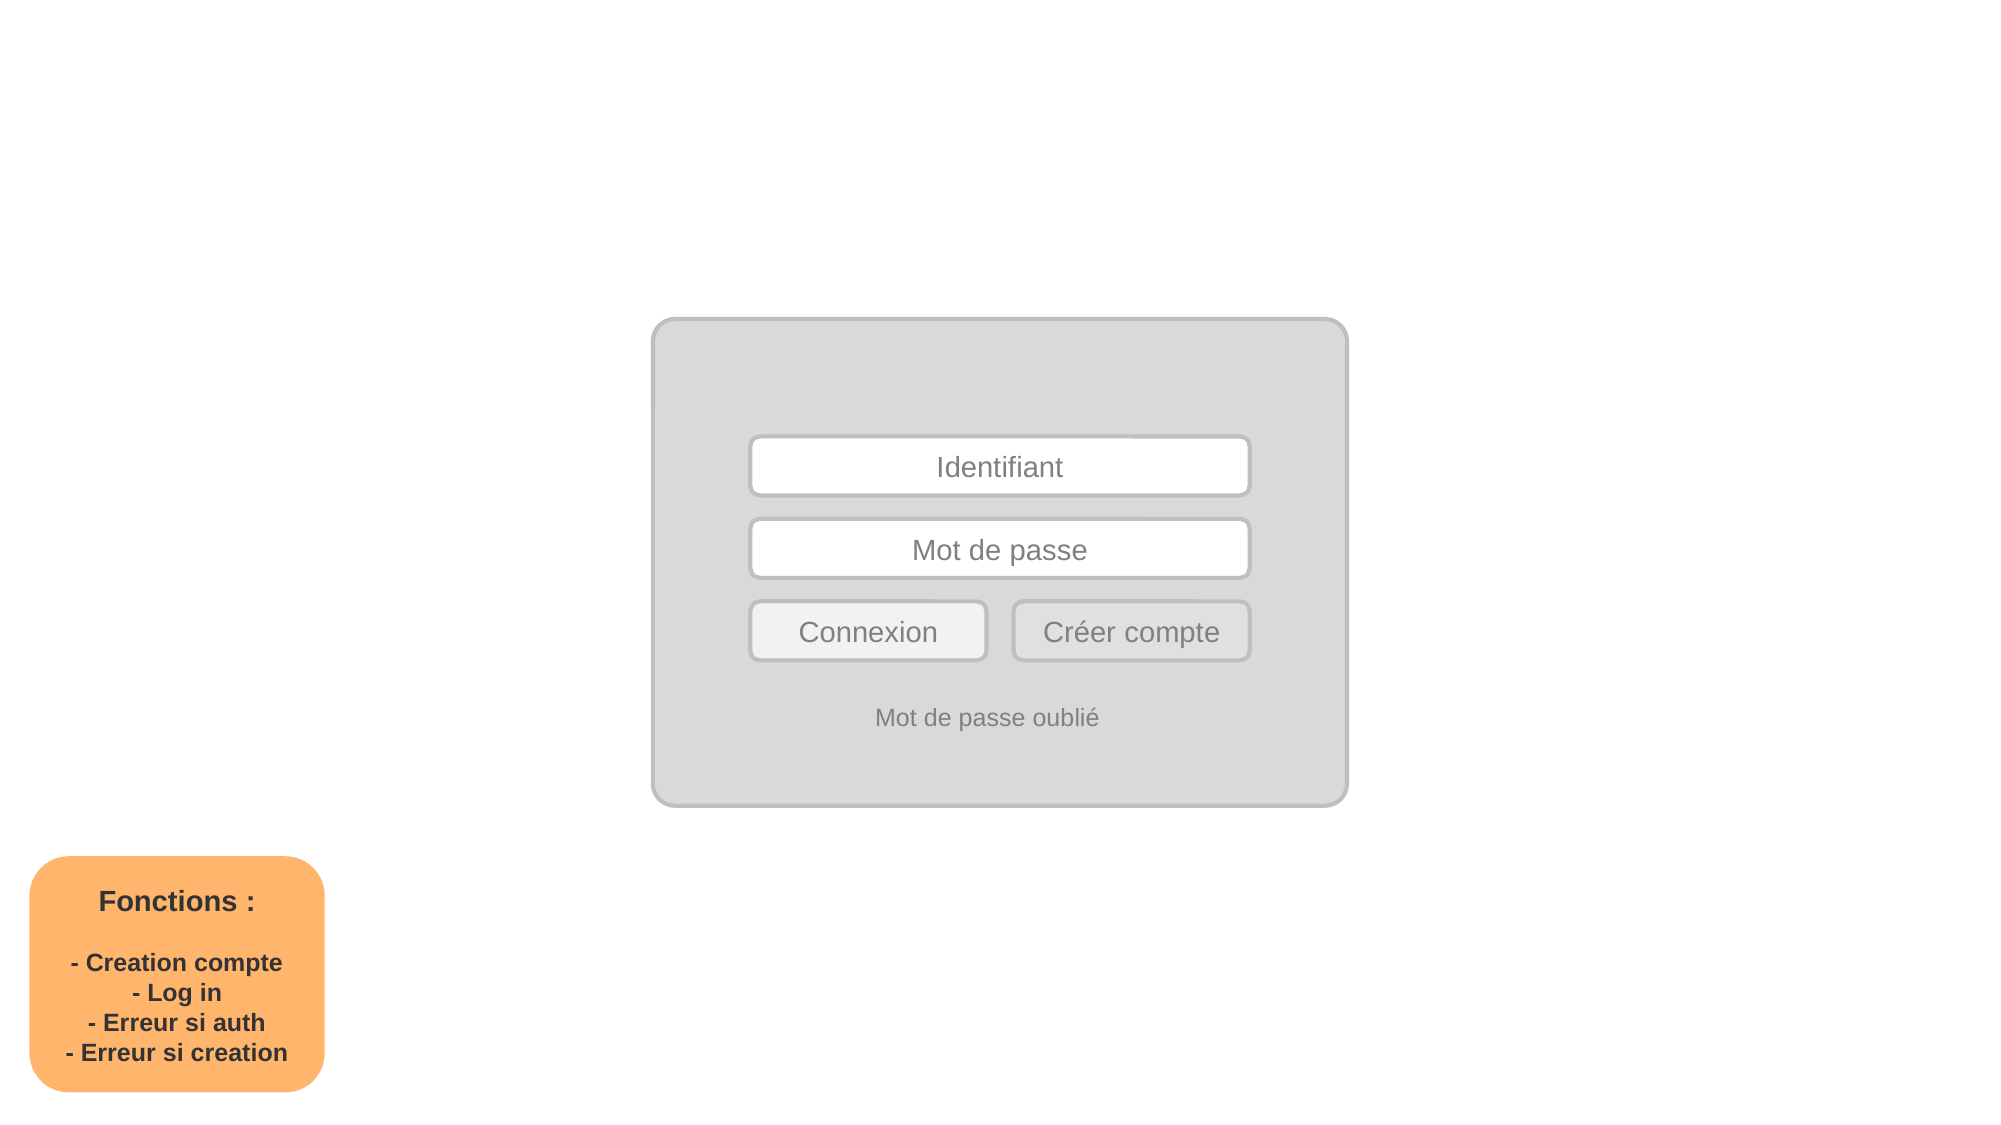

Identifiant
Mot de passe
Connexion
Créer compte
Mot de passe oublié
Fonctions :

- Creation compte
- Log in
- Erreur si auth
- Erreur si creation